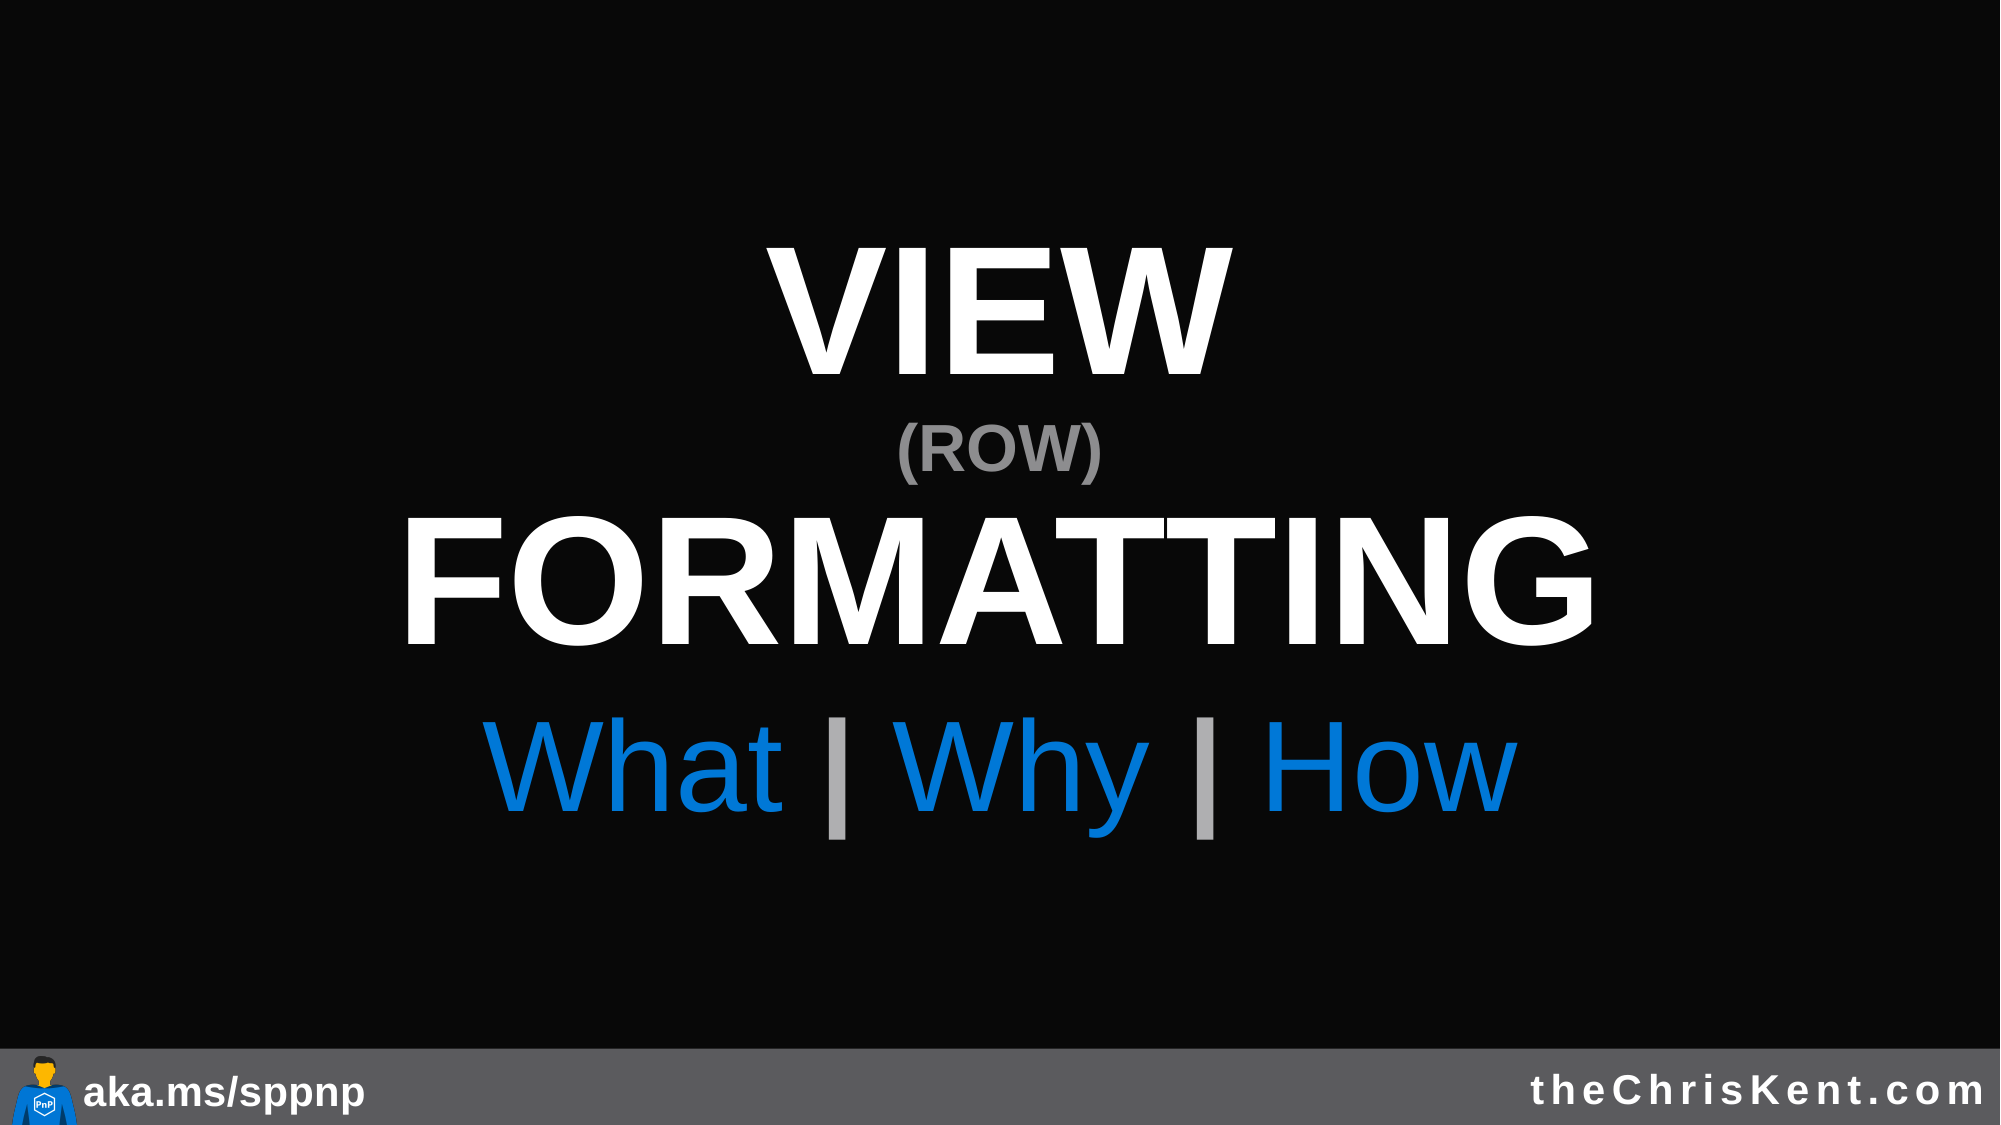

View
(Row)
Formatting
What | Why | How